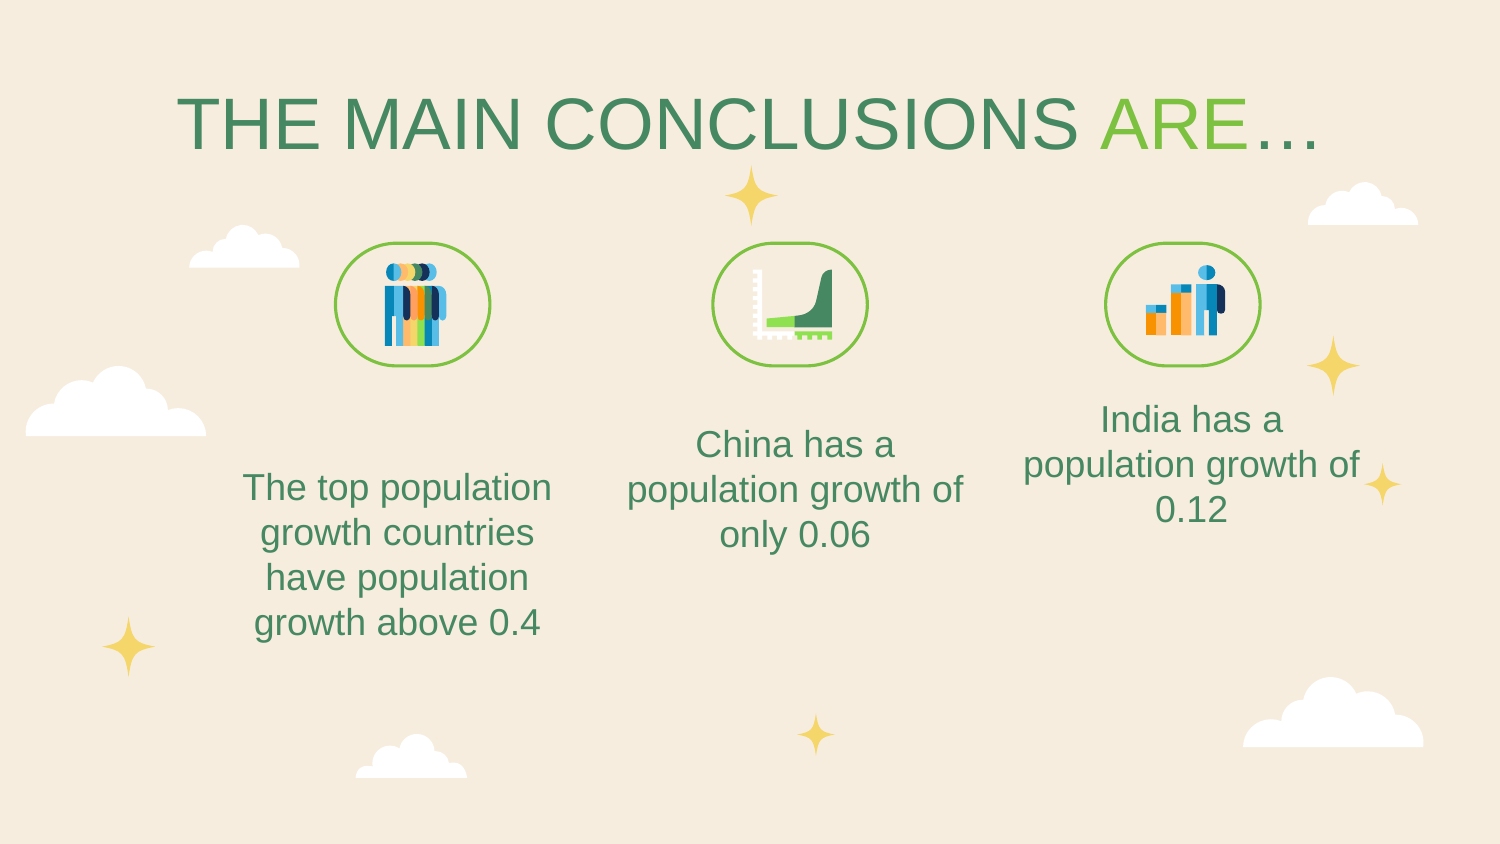

# THE MAIN CONCLUSIONS ARE…

India has a population growth of 0.12

China has a population growth of only 0.06
The top population growth countries have population growth above 0.4